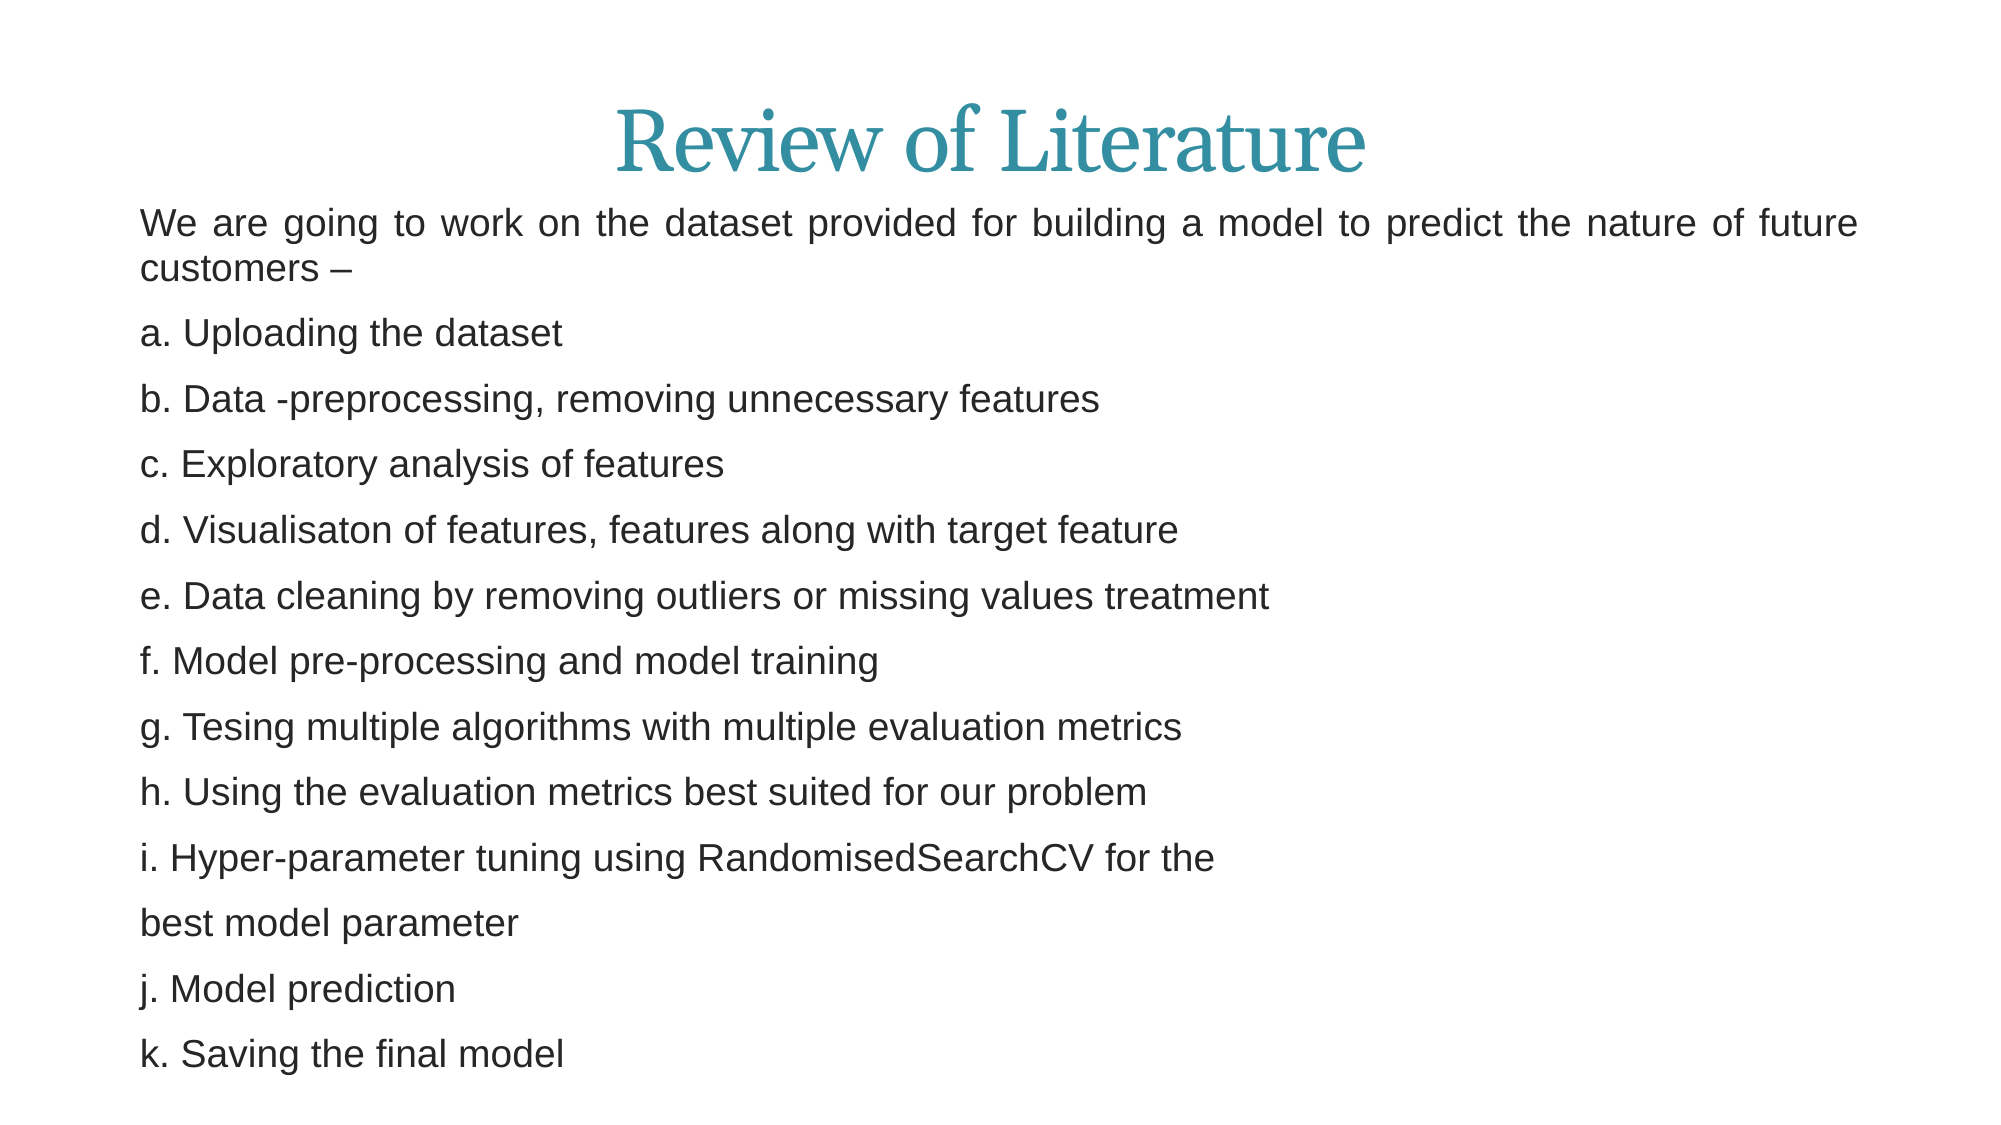

# Review of Literature
We are going to work on the dataset provided for building a model to predict the nature of future customers –
a. Uploading the dataset
b. Data -preprocessing, removing unnecessary features
c. Exploratory analysis of features
d. Visualisaton of features, features along with target feature
e. Data cleaning by removing outliers or missing values treatment
f. Model pre-processing and model training
g. Tesing multiple algorithms with multiple evaluation metrics
h. Using the evaluation metrics best suited for our problem
i. Hyper-parameter tuning using RandomisedSearchCV for the
best model parameter
j. Model prediction
k. Saving the final model